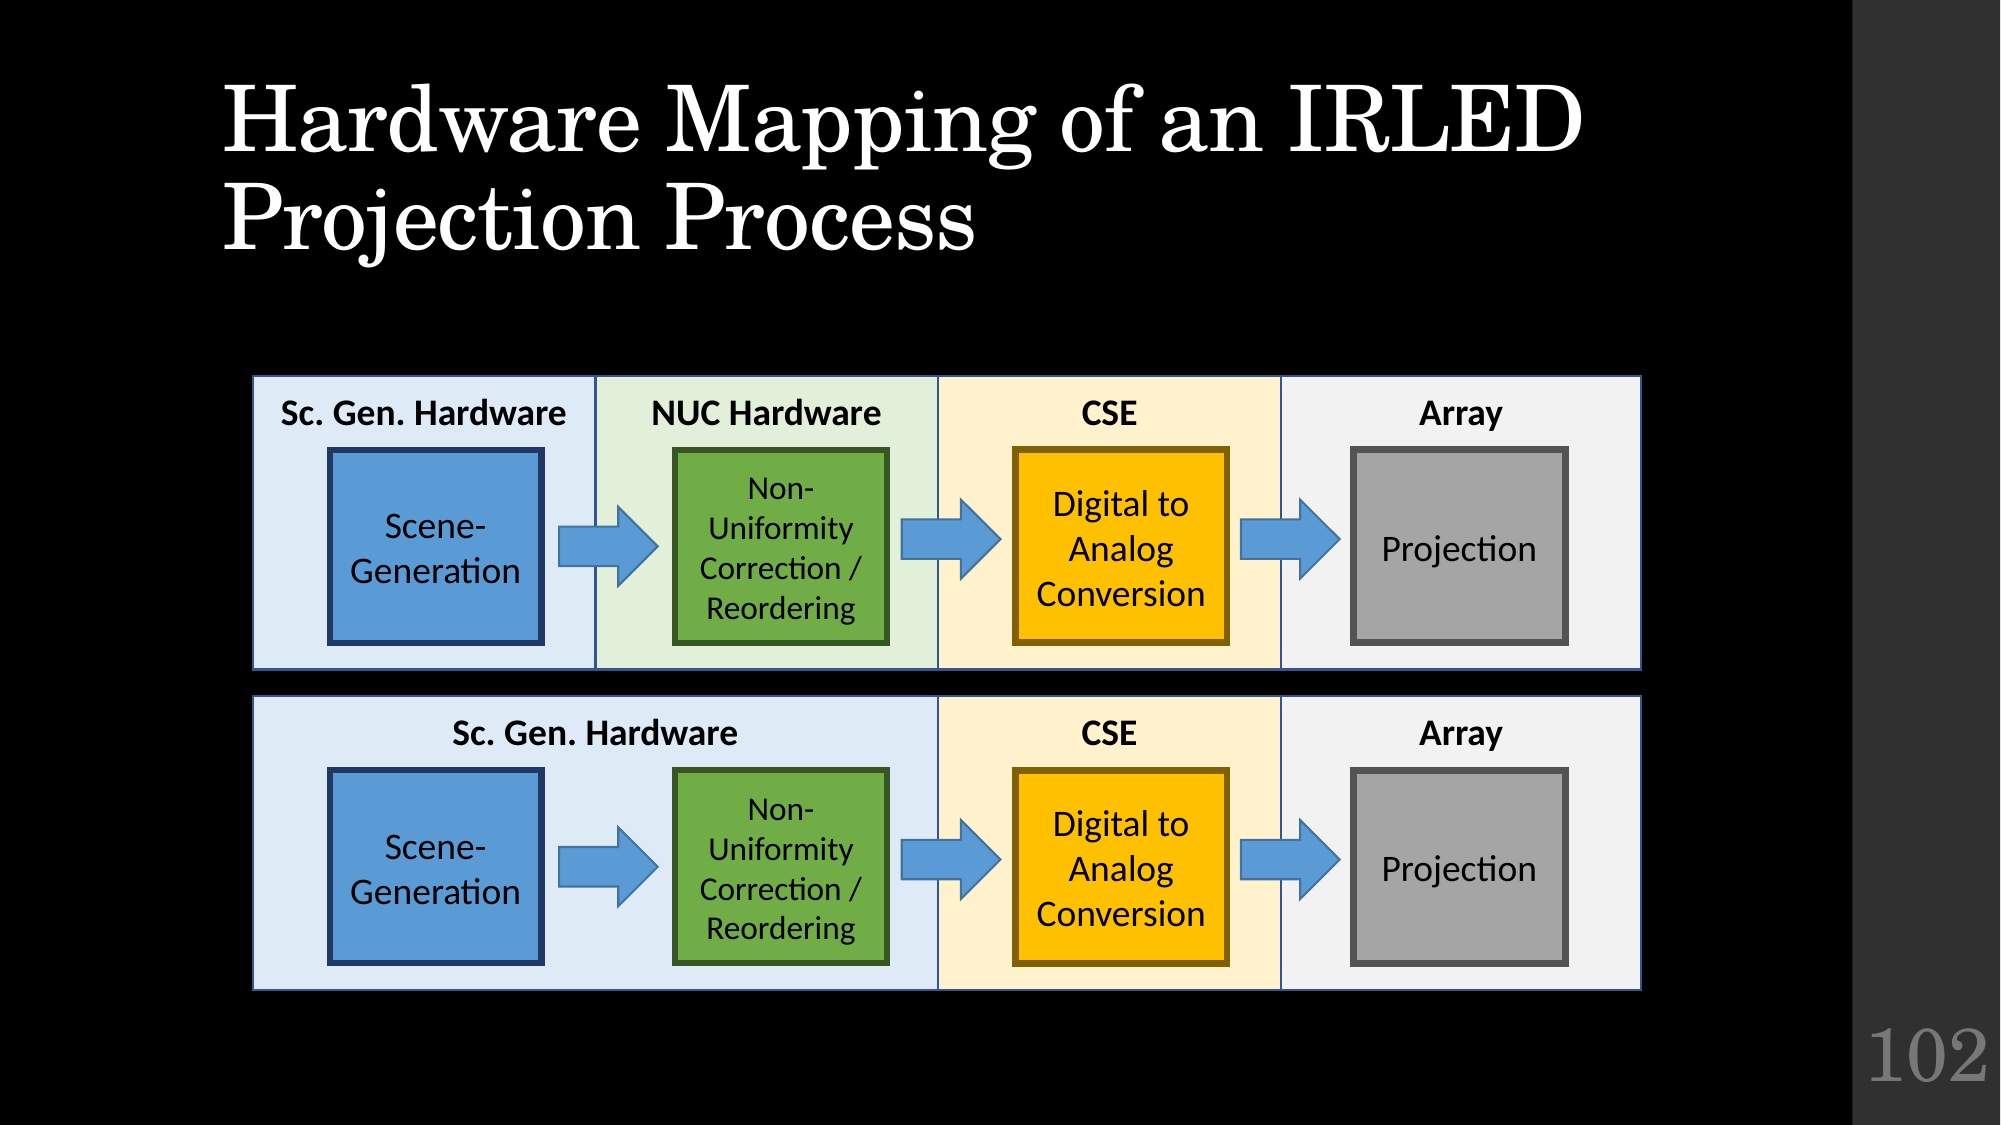

# Hardware Mapping of an IRLED Projection Process
Sc. Gen. Hardware

NUC Hardware

CSE

Array

Projection
Non-Uniformity Correction / Reordering
Digital to Analog Conversion
Scene-Generation

Sc. Gen. Hardware

CSE

Array

Non-Uniformity Correction / Reordering
Digital to Analog Conversion
Projection
Scene-Generation

102